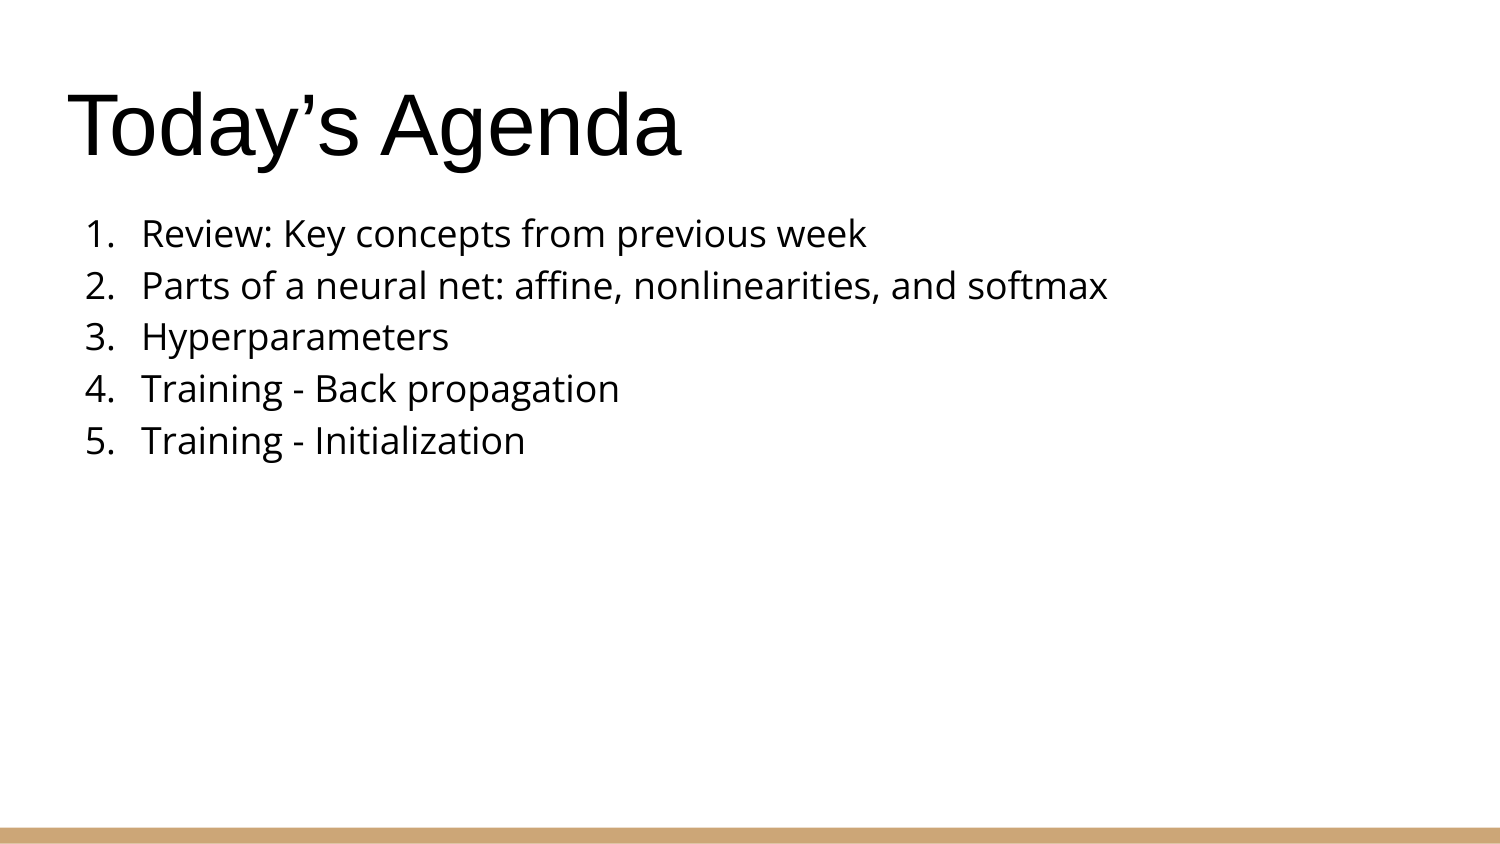

# Today’s Agenda
Review: Key concepts from previous week
Parts of a neural net: affine, nonlinearities, and softmax
Hyperparameters
Training - Back propagation
Training - Initialization